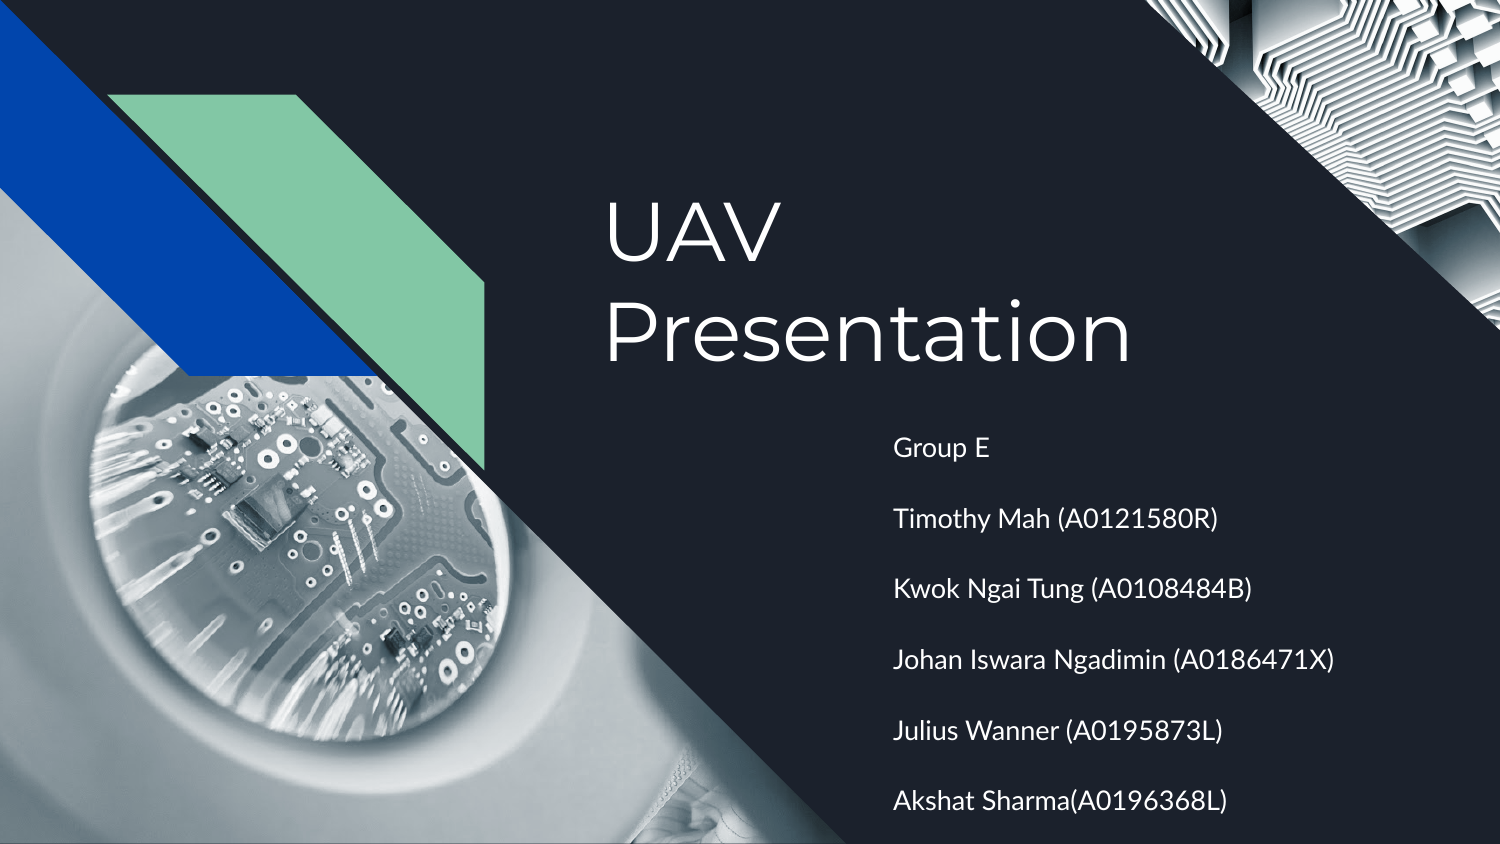

# UAV
Presentation
Group E
Timothy Mah (A0121580R)
Kwok Ngai Tung (A0108484B)
Johan Iswara Ngadimin (A0186471X)
Julius Wanner (A0195873L)
Akshat Sharma(A0196368L)